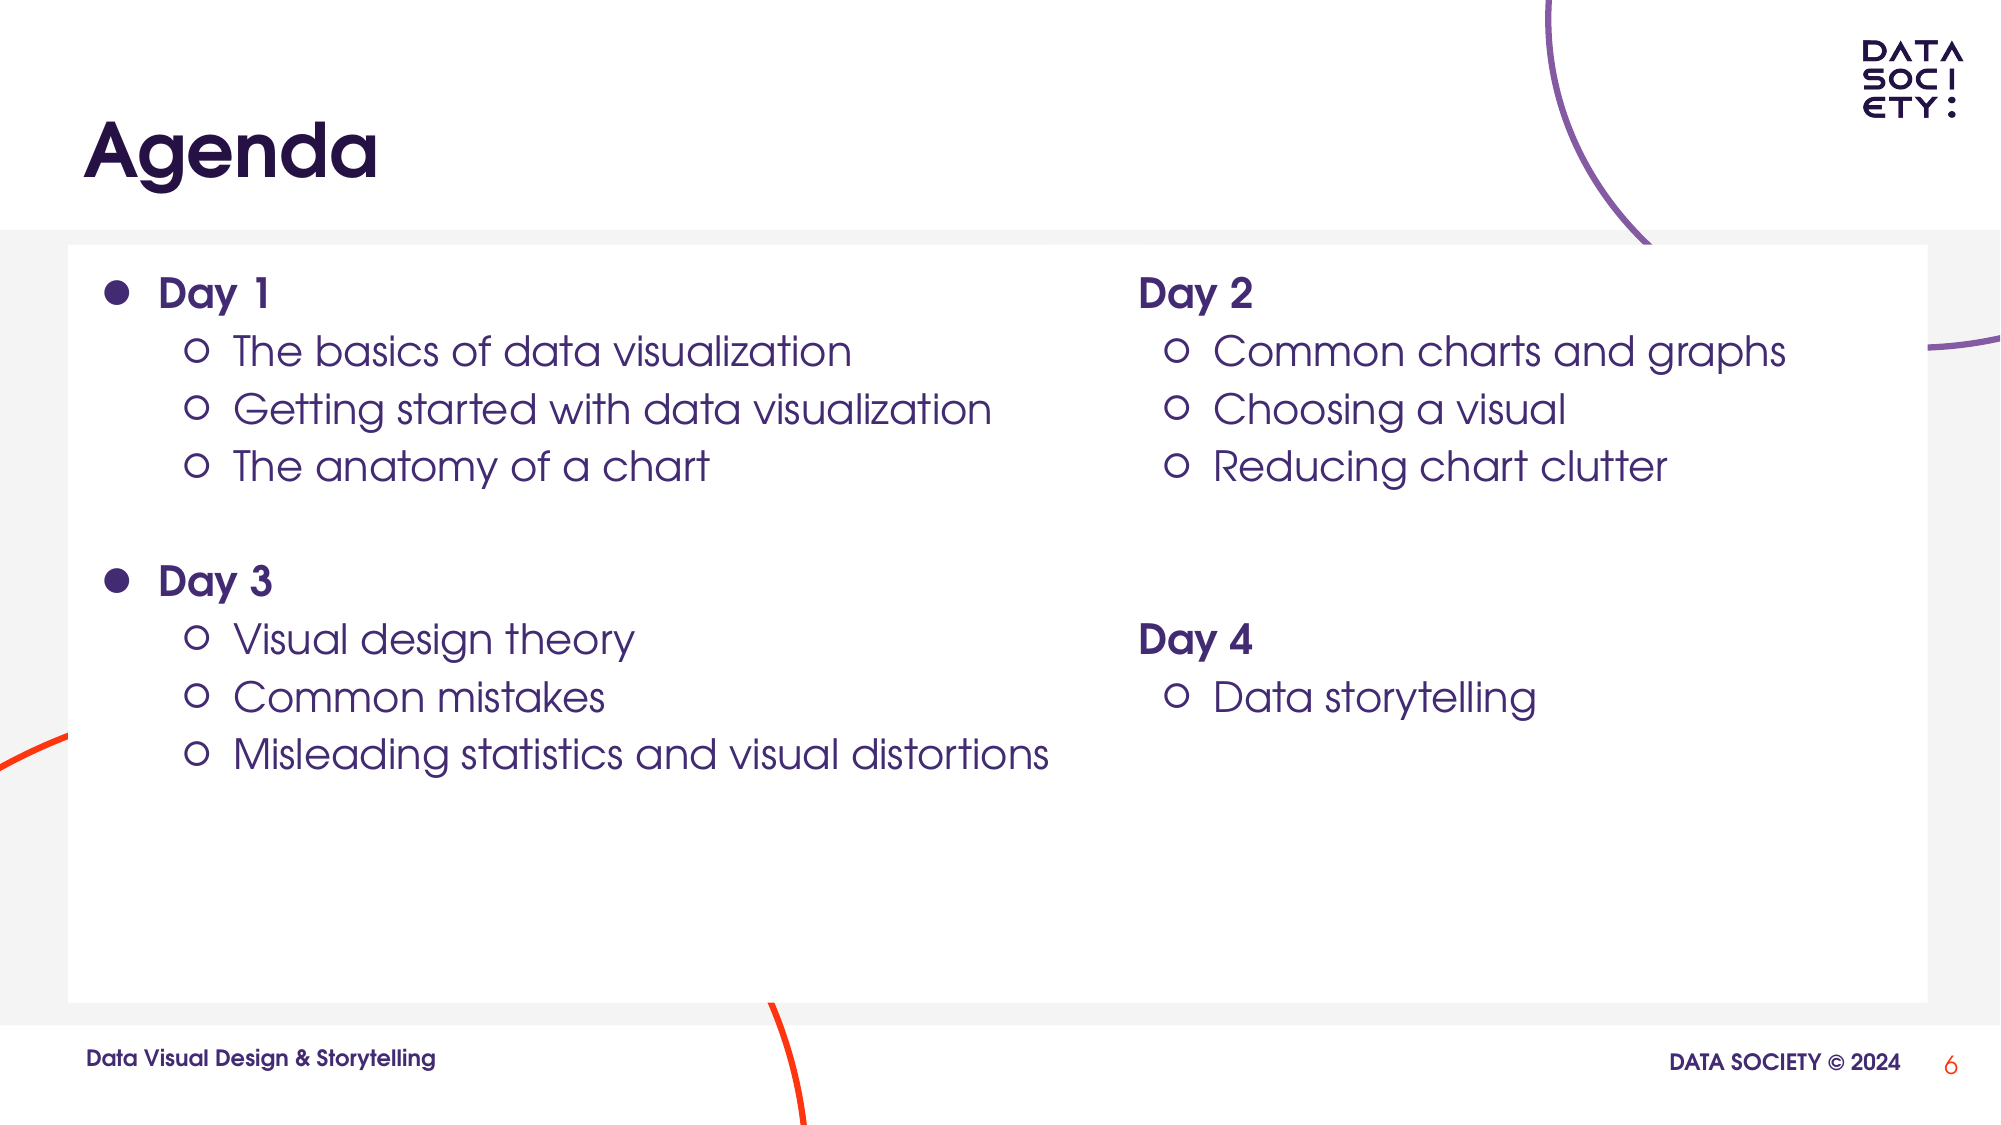

Day 2
Common charts and graphs
Choosing a visual
Reducing chart clutter

Day 4
Data storytelling

Day 1
The basics of data visualization
Getting started with data visualization
The anatomy of a chart

Day 3
Visual design theory
Common mistakes
Misleading statistics and visual distortions

6